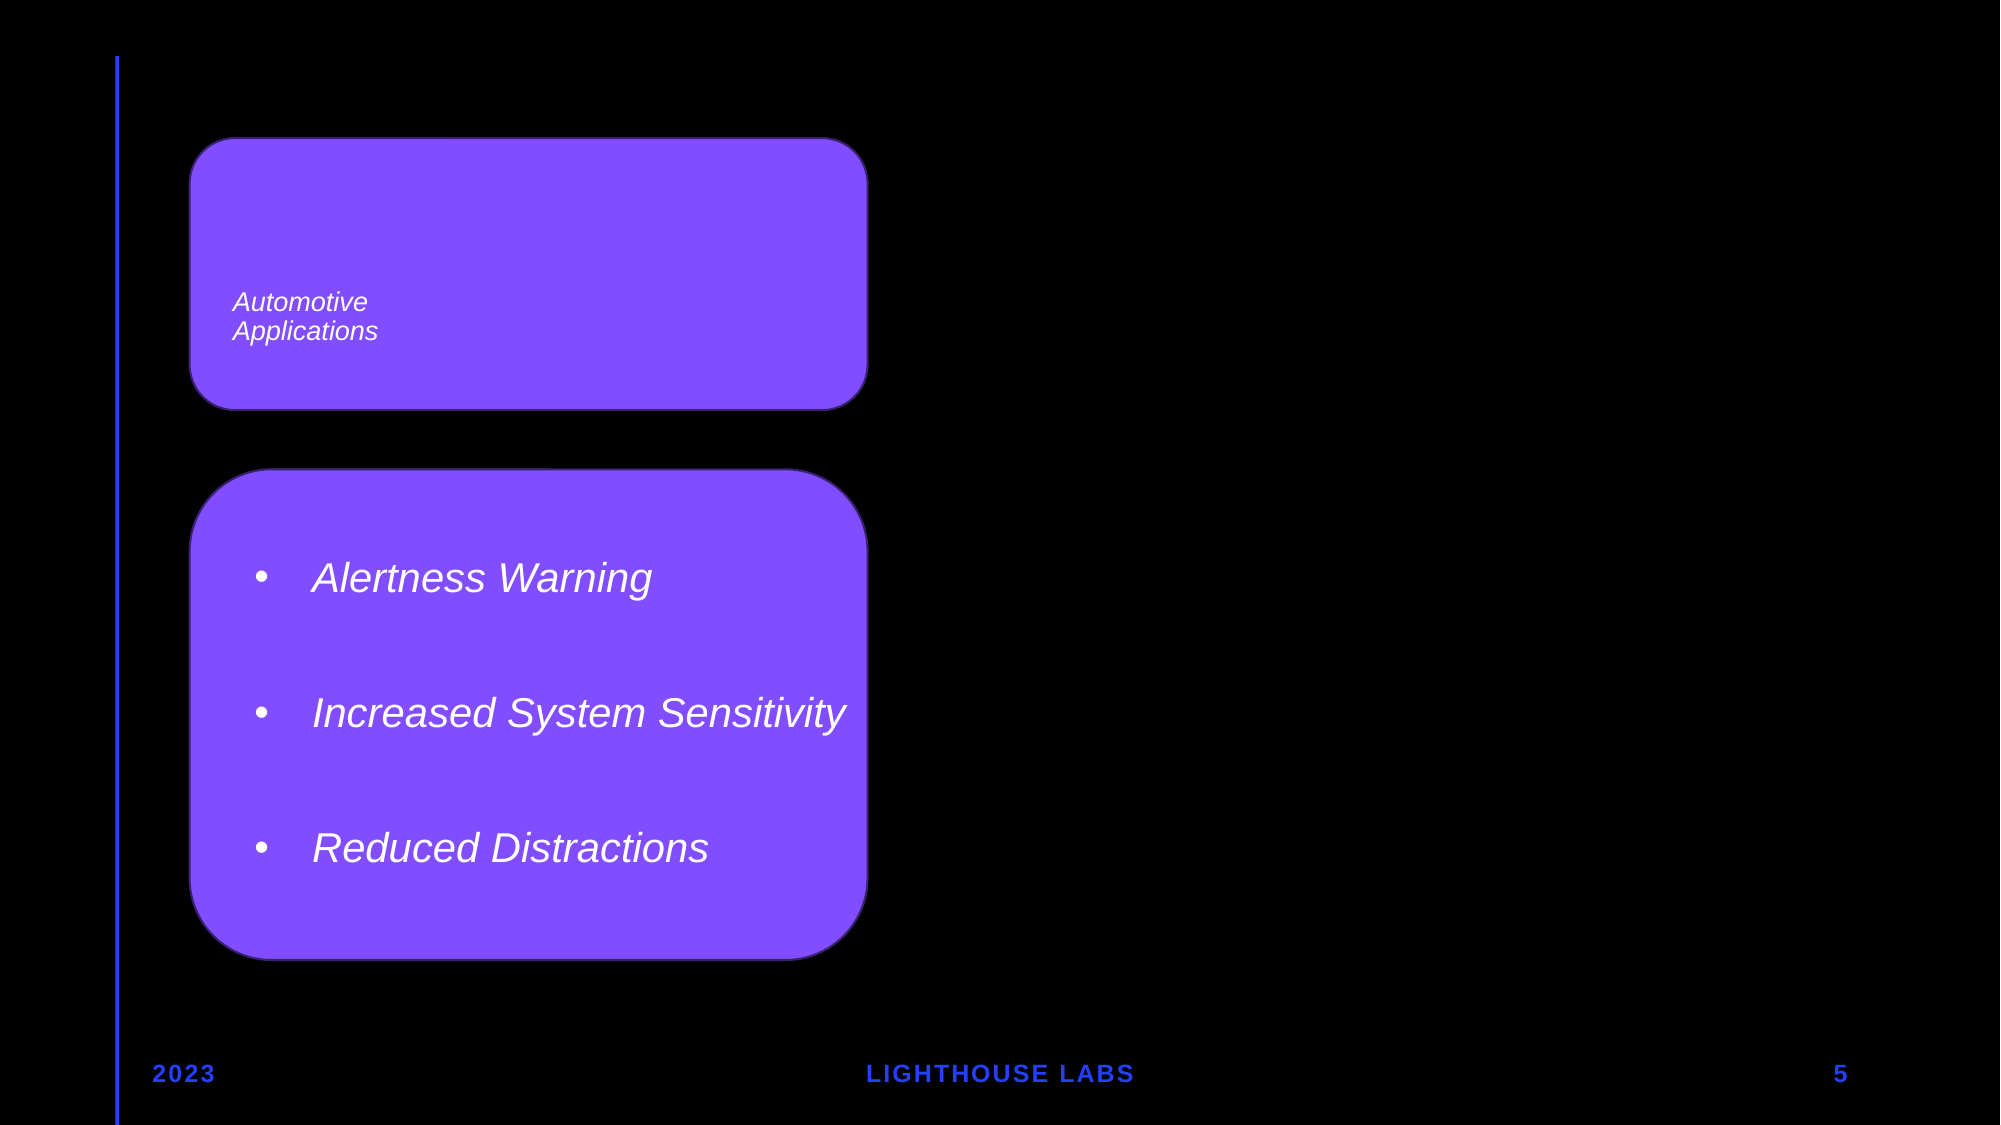

# Automotive Applications

Alertness Warning

Increased System Sensitivity

Reduced Distractions
2023
LightHouse labs
5